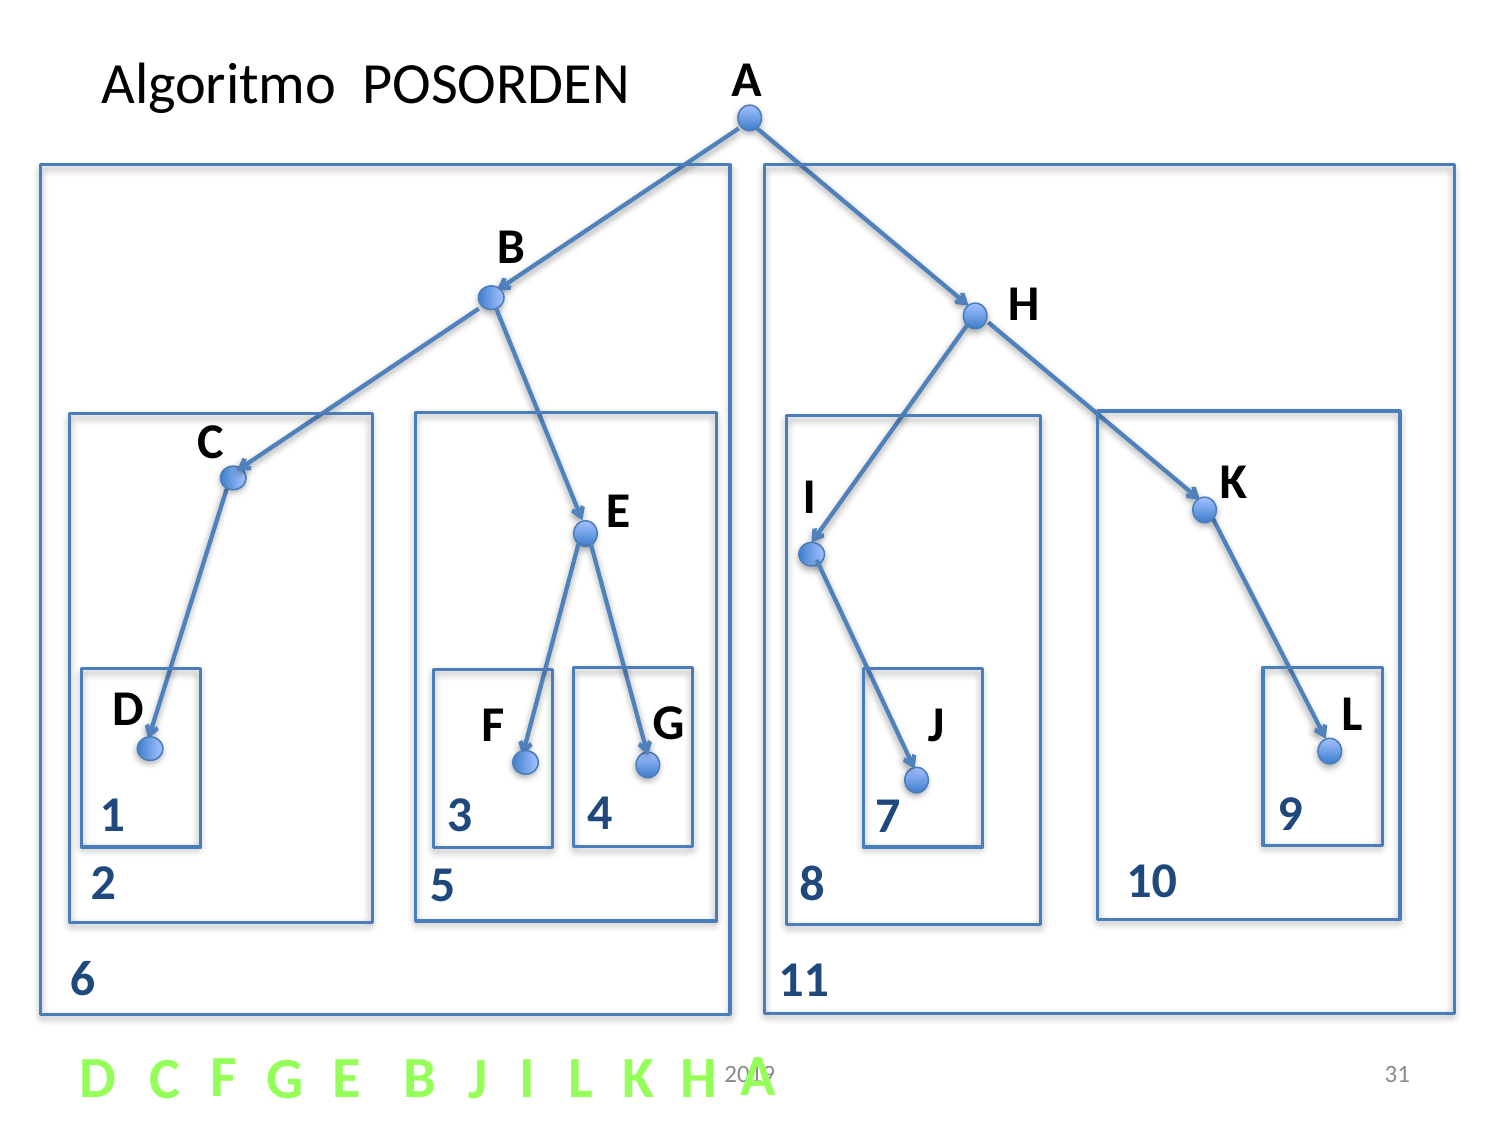

Algoritmo  POSORDEN
A

B
H

C

K
I

E

D

L
G
F
J

4
9
3
1
7
10
2
8
5
6
11
A
F
B
I
E
L
H
D
K
G
C
J
2019
31